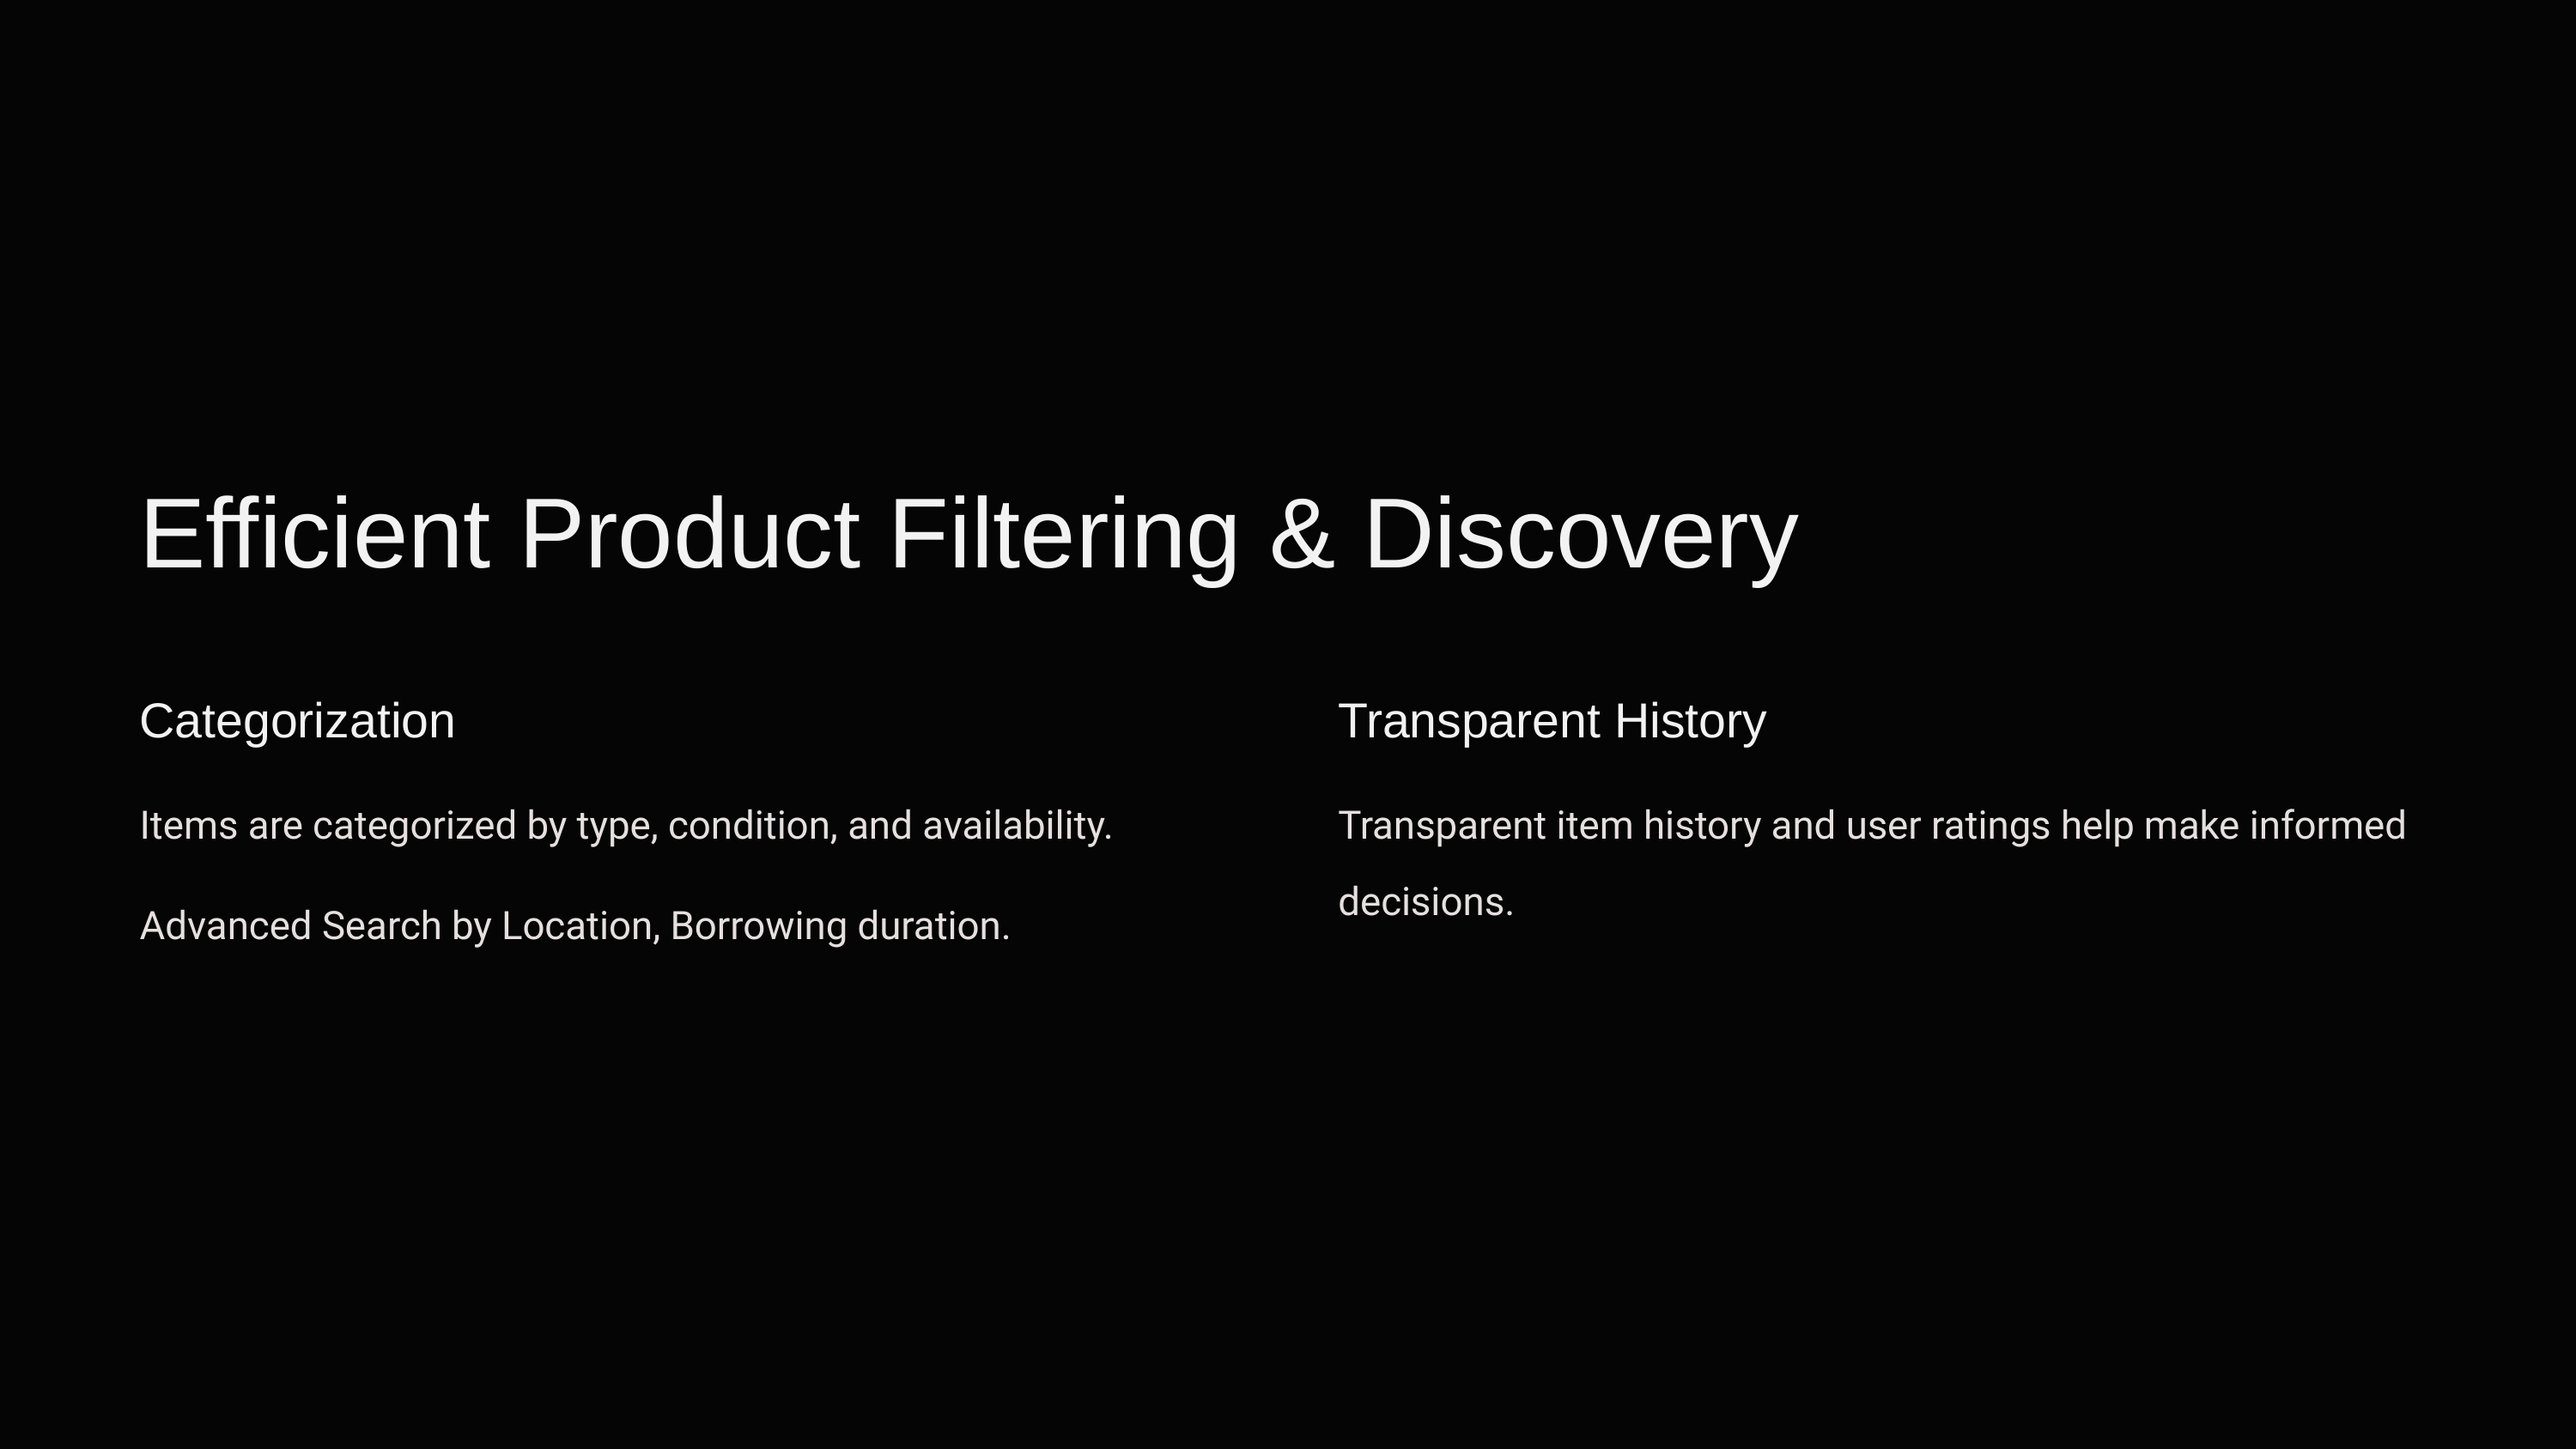

Efficient Product Filtering & Discovery

Categorization

Transparent History

Items are categorized by type, condition, and availability.

Transparent item history and user ratings help make informed decisions.

Advanced Search by Location, Borrowing duration.